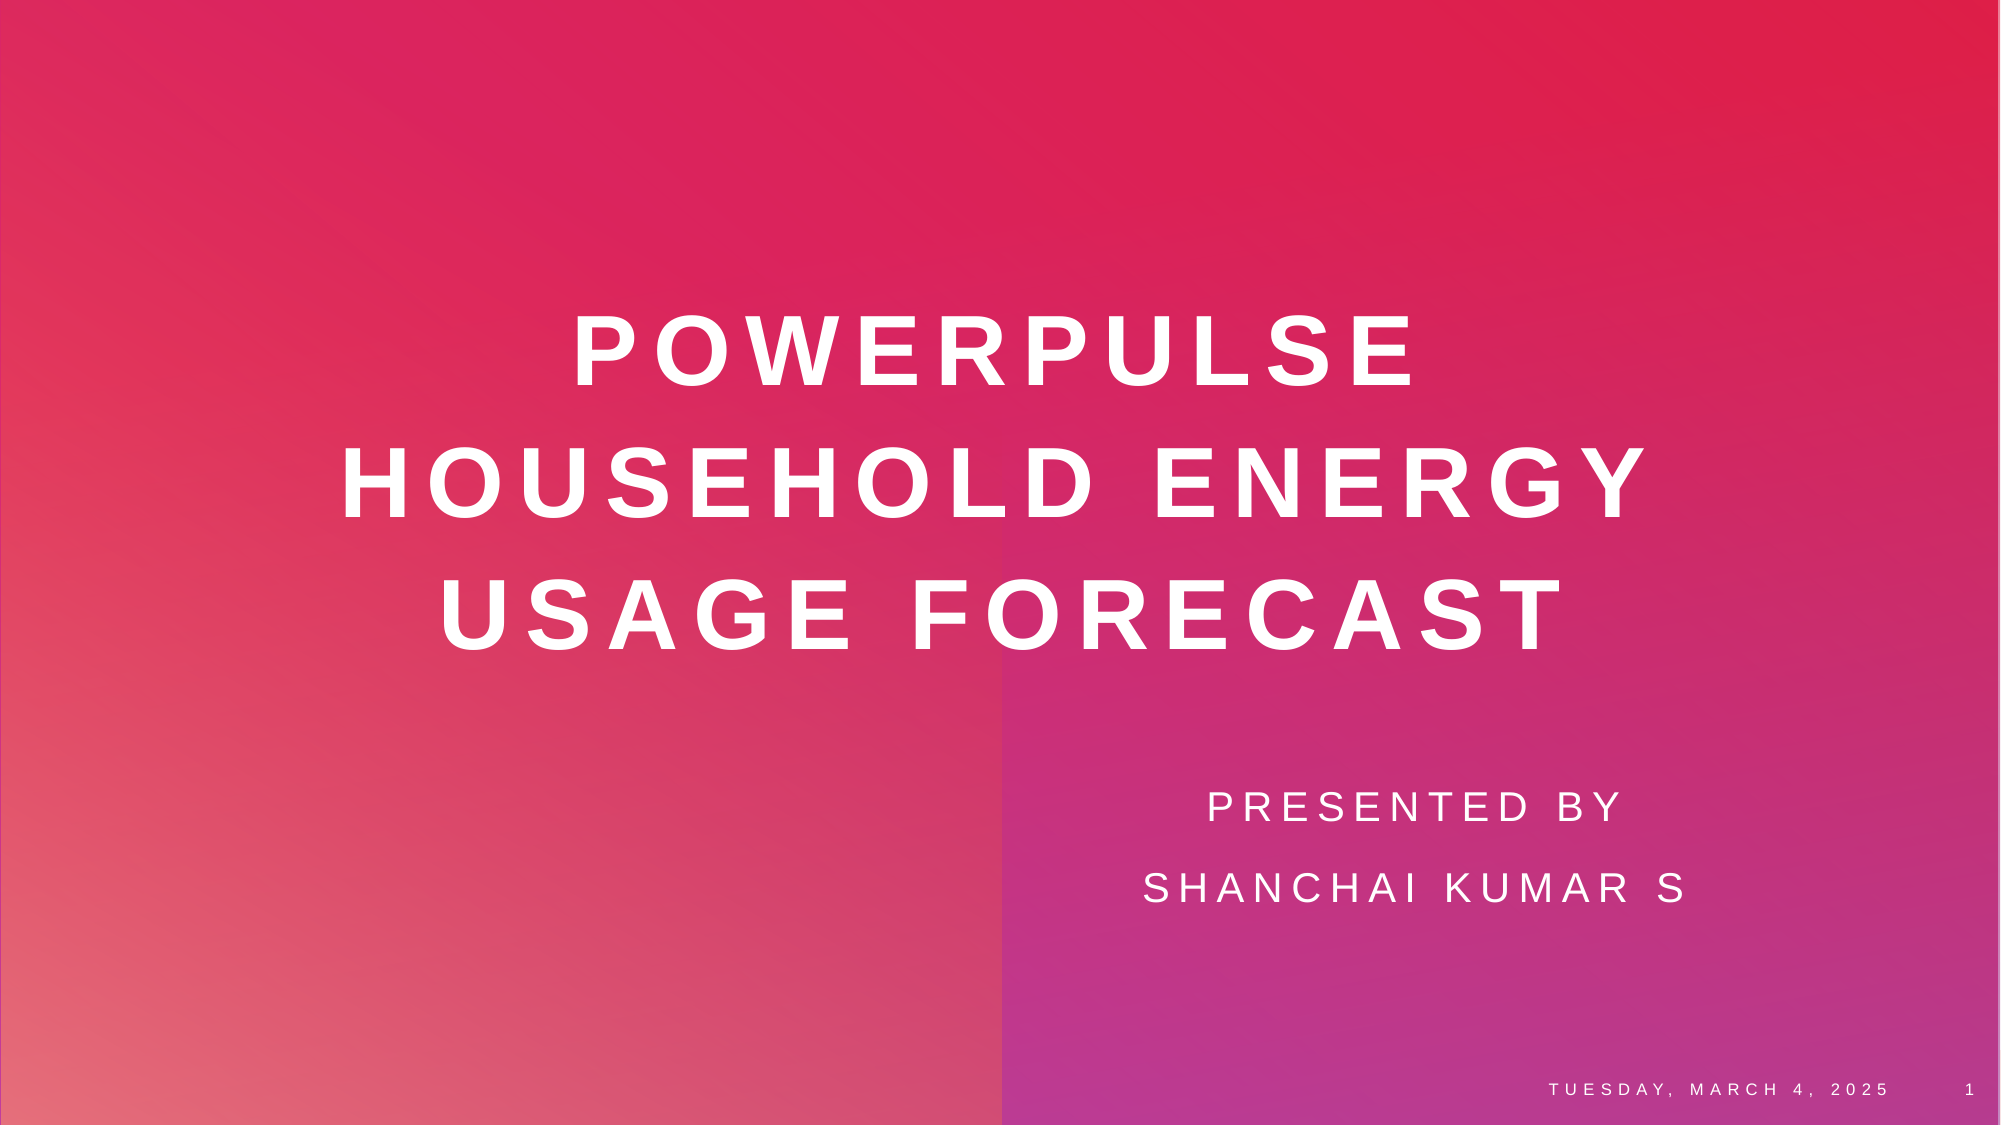

# Powerpulse household energy usage forecast
Presented by
Shanchai kumar s
Tuesday, March 4, 2025
1